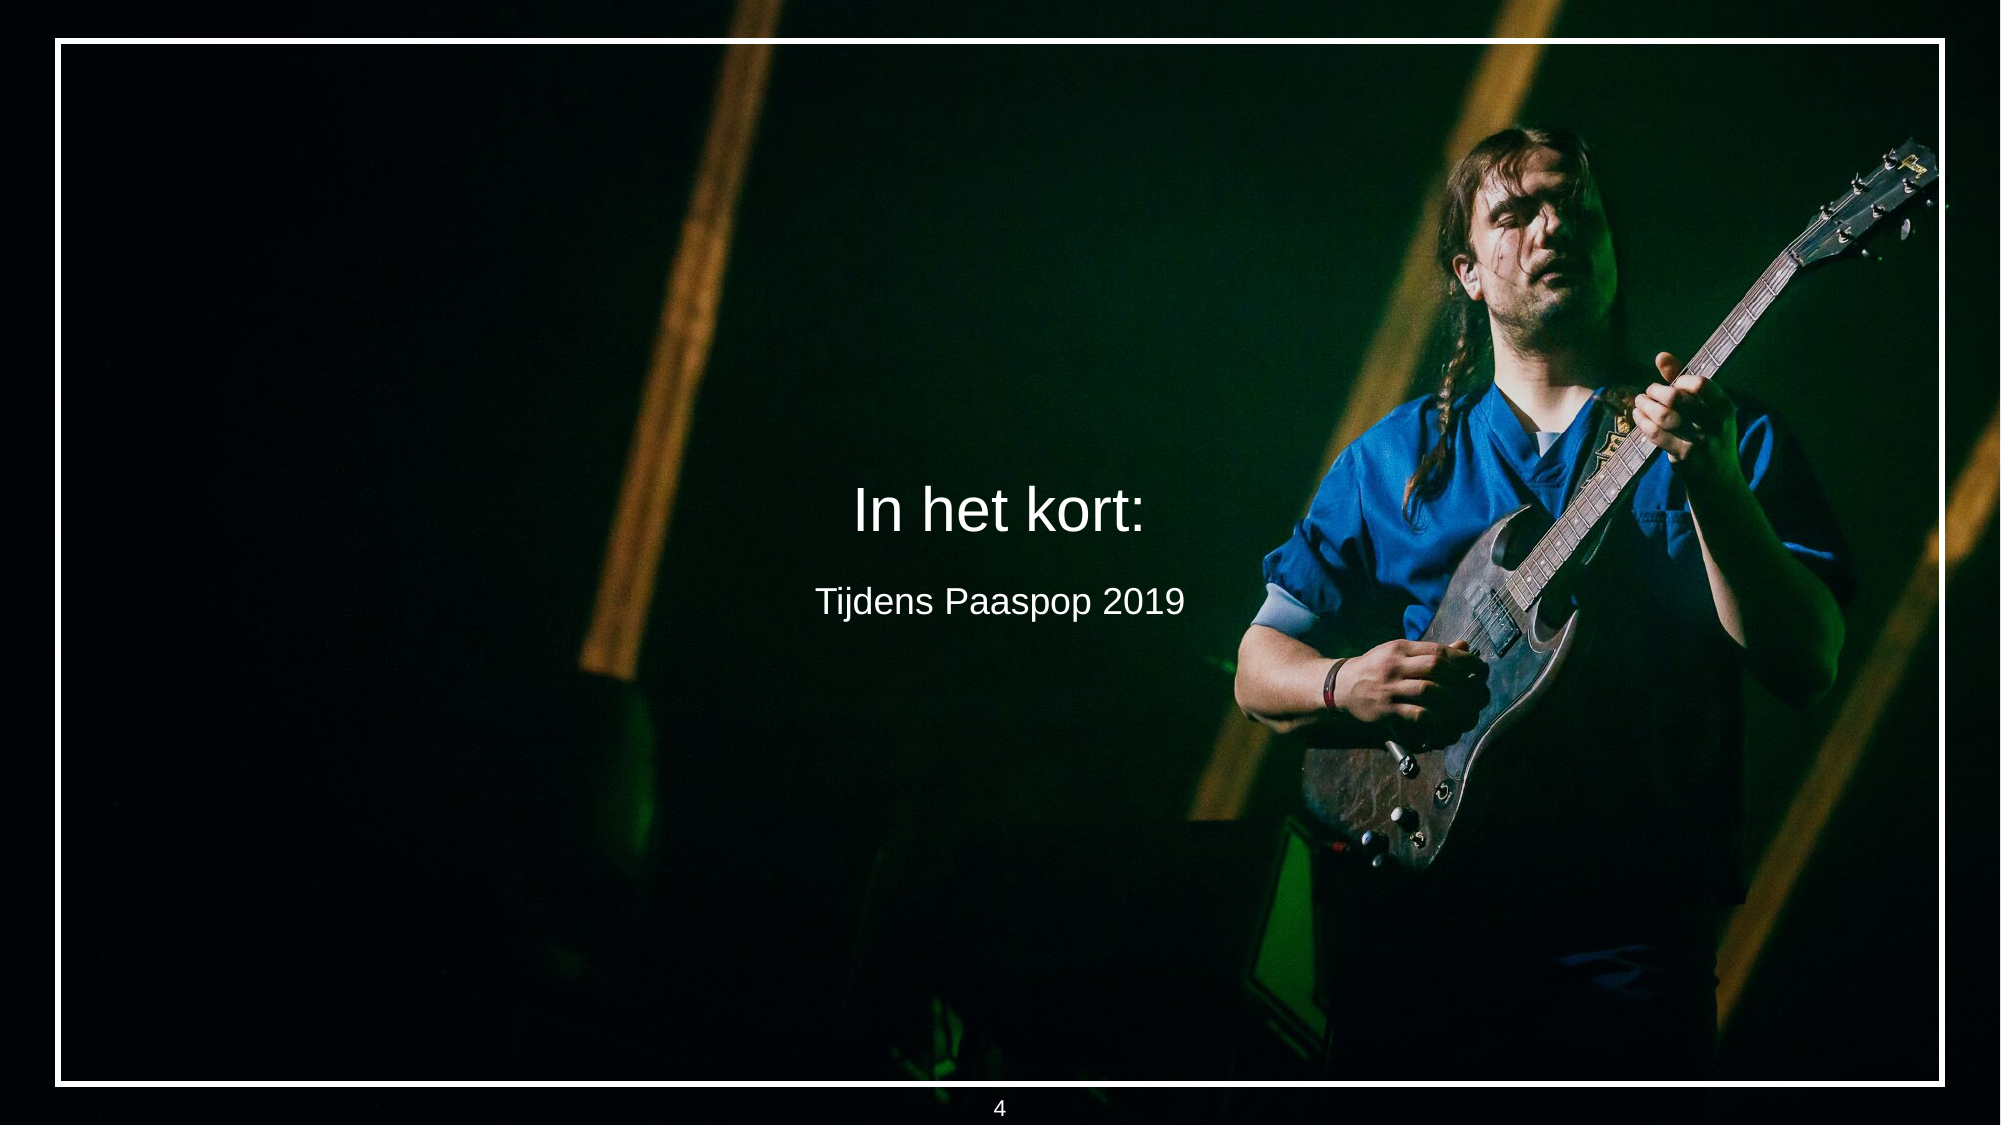

# In het kort:
Tijdens Paaspop 2019
4